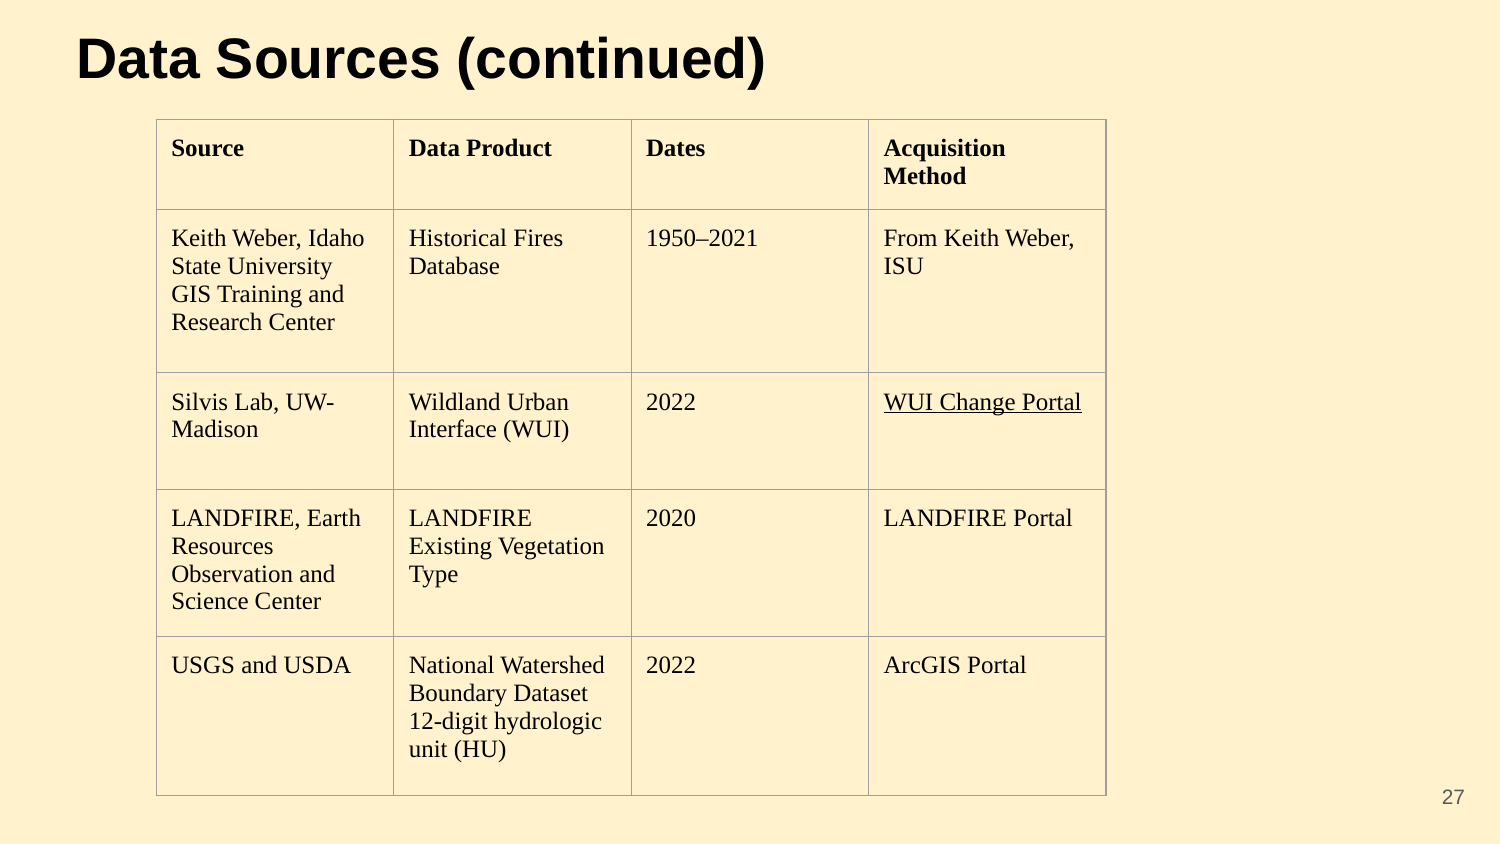

# Data Sources (continued)
| Source | Data Product | Dates | Acquisition Method |
| --- | --- | --- | --- |
| Keith Weber, Idaho State University GIS Training and Research Center | Historical Fires Database | 1950–2021 | From Keith Weber, ISU |
| Silvis Lab, UW-Madison | Wildland Urban Interface (WUI) | 2022 | WUI Change Portal |
| LANDFIRE, Earth Resources Observation and Science Center | LANDFIRE Existing Vegetation Type | 2020 | LANDFIRE Portal |
| USGS and USDA | National Watershed Boundary Dataset 12-digit hydrologic unit (HU) | 2022 | ArcGIS Portal |
27